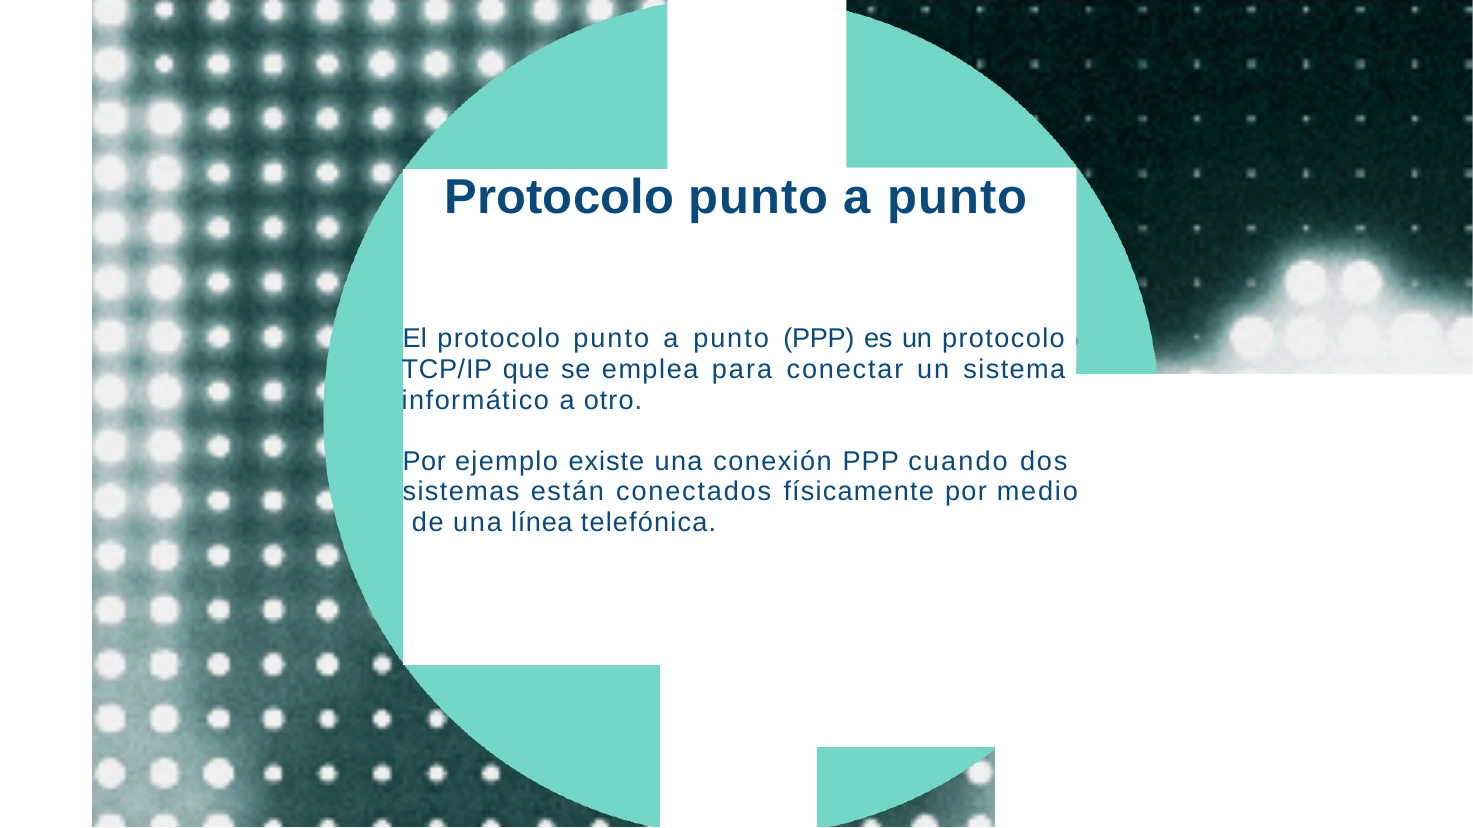

# Protocolo punto a punto
El protocolo punto a punto (PPP) es un protocolo  TCP/IP que se emplea para conectar un sistema  informático a otro.

Por ejemplo existe una conexión PPP cuando dos  sistemas están conectados físicamente por medio  de una línea telefónica.